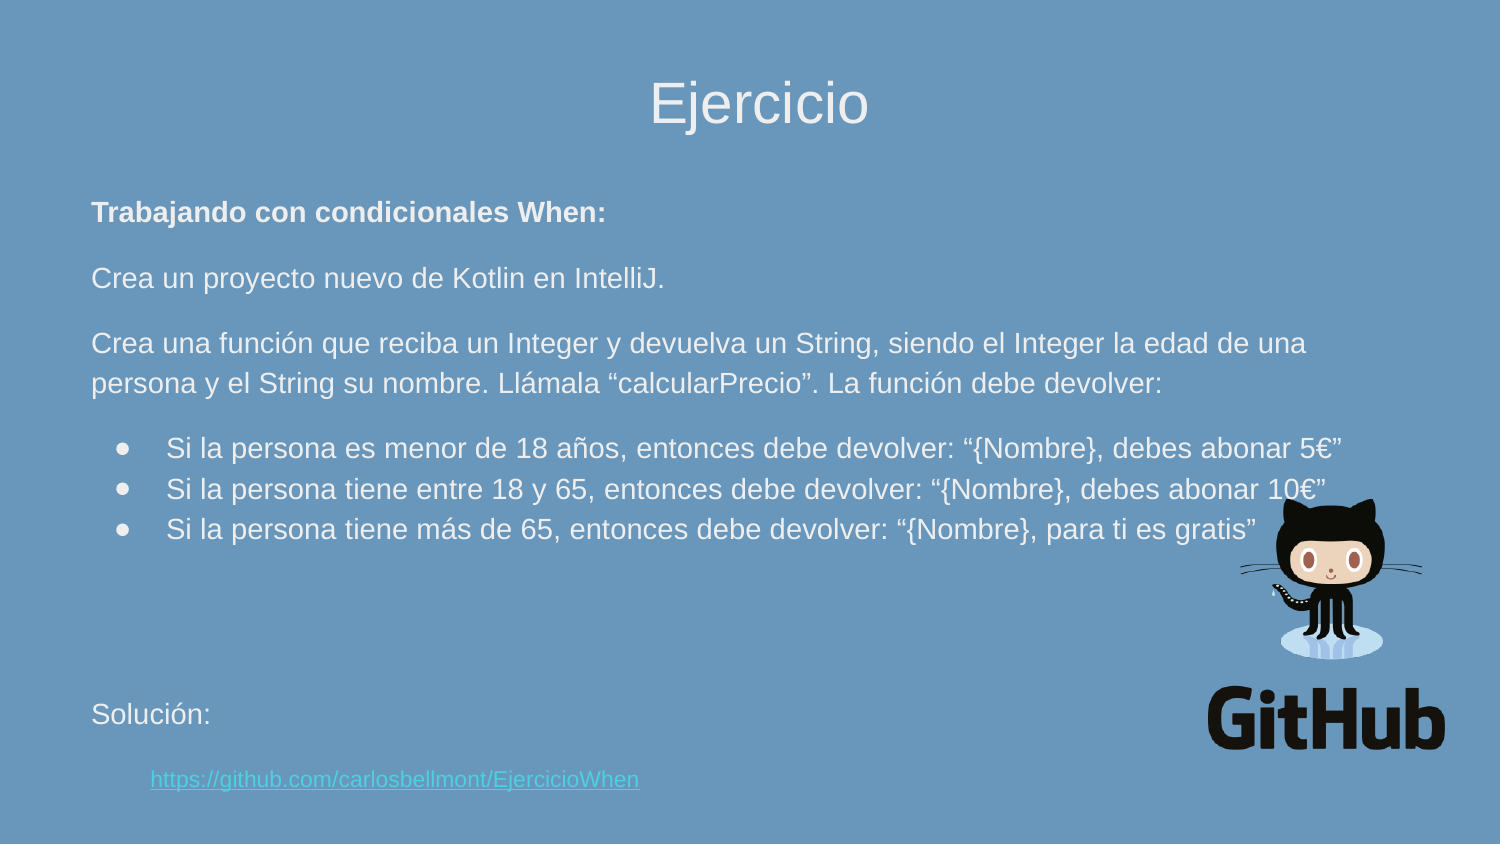

Trabajando con condicionales When:
Crea un proyecto nuevo de Kotlin en IntelliJ.
Crea una función que reciba un Integer y devuelva un String, siendo el Integer la edad de una persona y el String su nombre. Llámala “calcularPrecio”. La función debe devolver:
Si la persona es menor de 18 años, entonces debe devolver: “{Nombre}, debes abonar 5€”
Si la persona tiene entre 18 y 65, entonces debe devolver: “{Nombre}, debes abonar 10€”
Si la persona tiene más de 65, entonces debe devolver: “{Nombre}, para ti es gratis”
https://github.com/carlosbellmont/EjercicioWhen